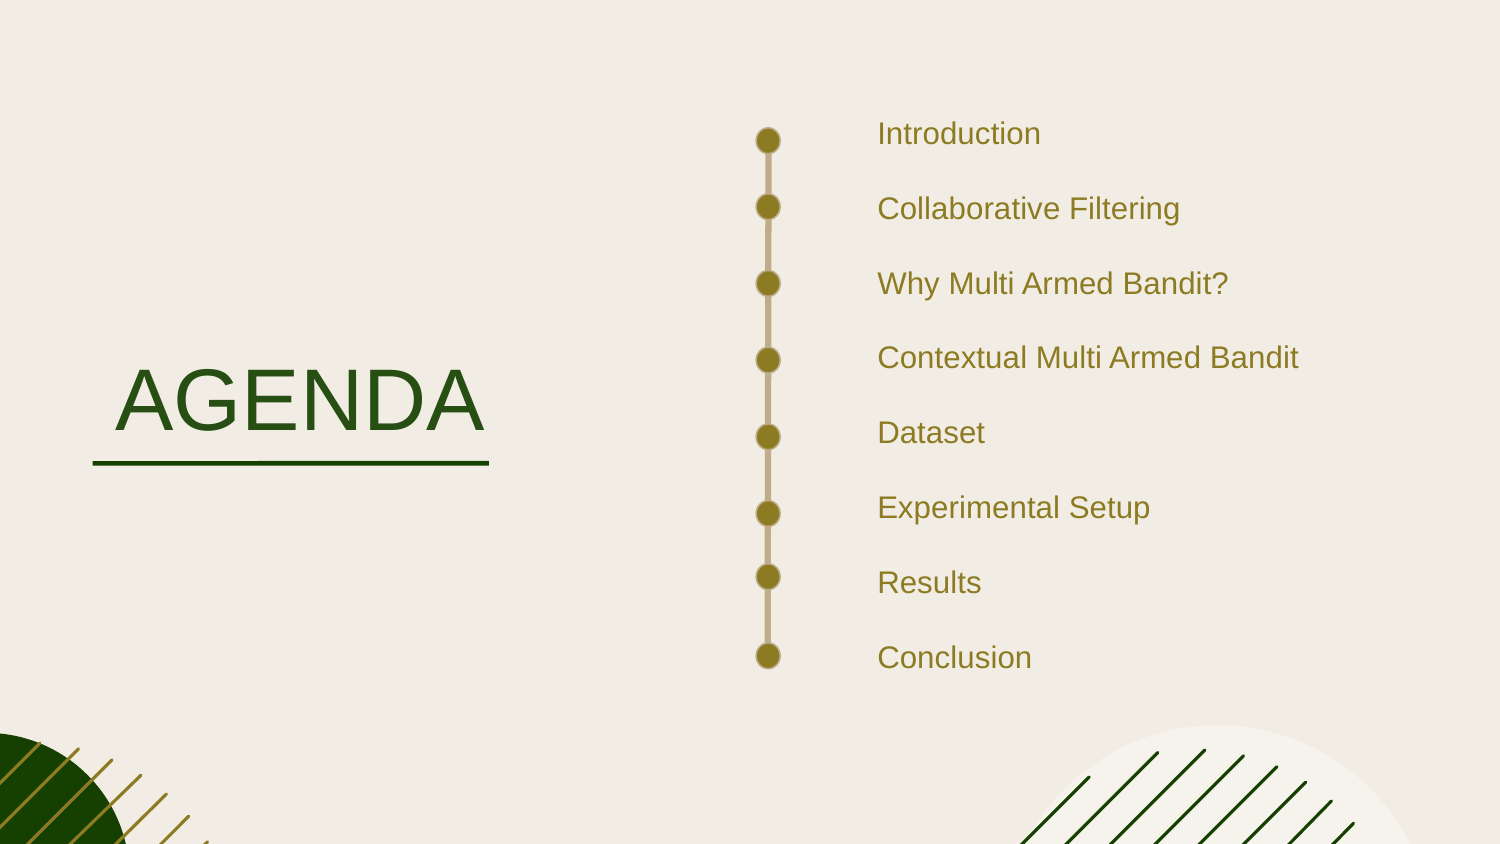

Introduction

Collaborative Filtering

Why Multi Armed Bandit?

Contextual Multi Armed Bandit

Dataset

Experimental Setup

Results

Conclusion

# AGENDA